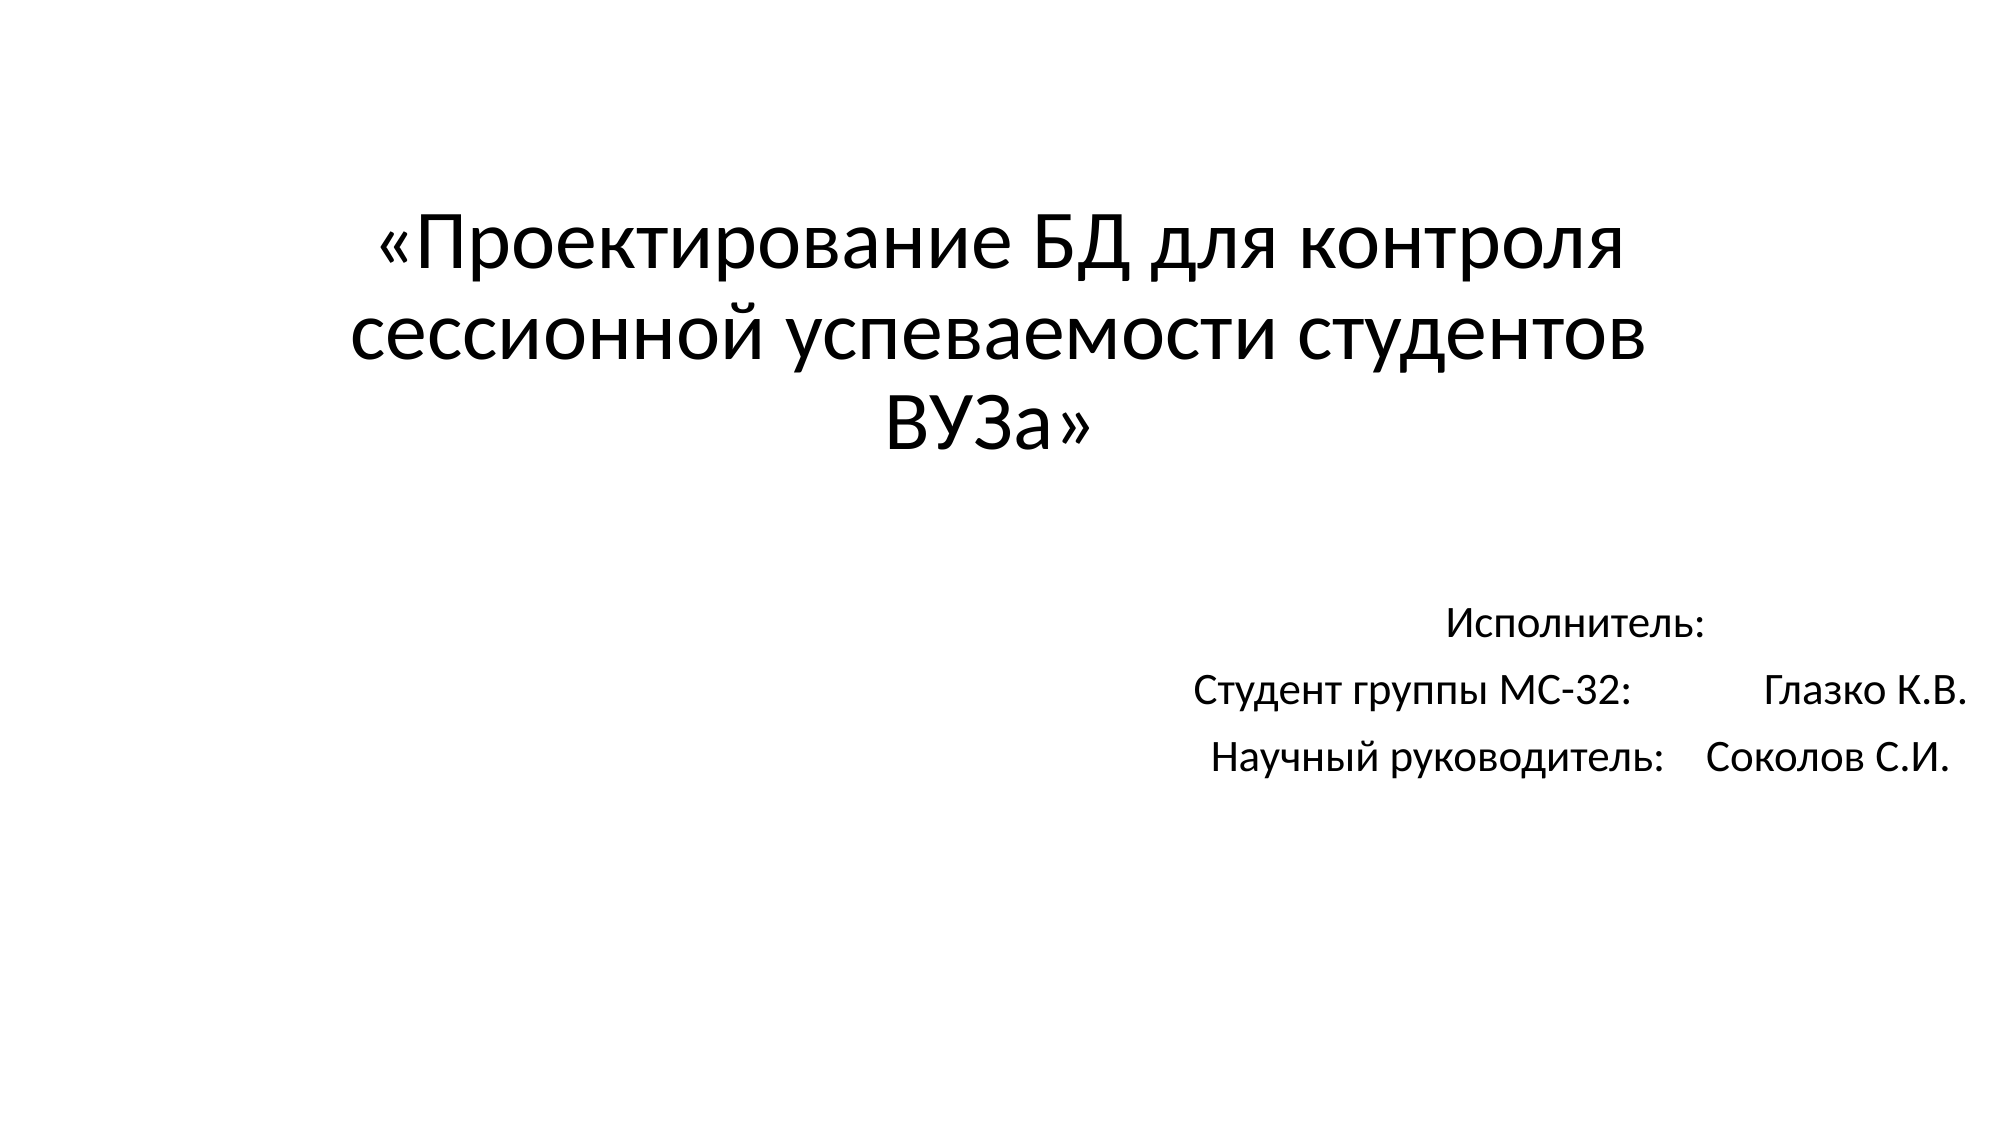

# «Проектирование БД для контроля сессионной успеваемости студентов ВУЗа»
Исполнитель:
Студент группы МС-32:	   Глазко К.В.
Научный руководитель:    Соколов С.И.